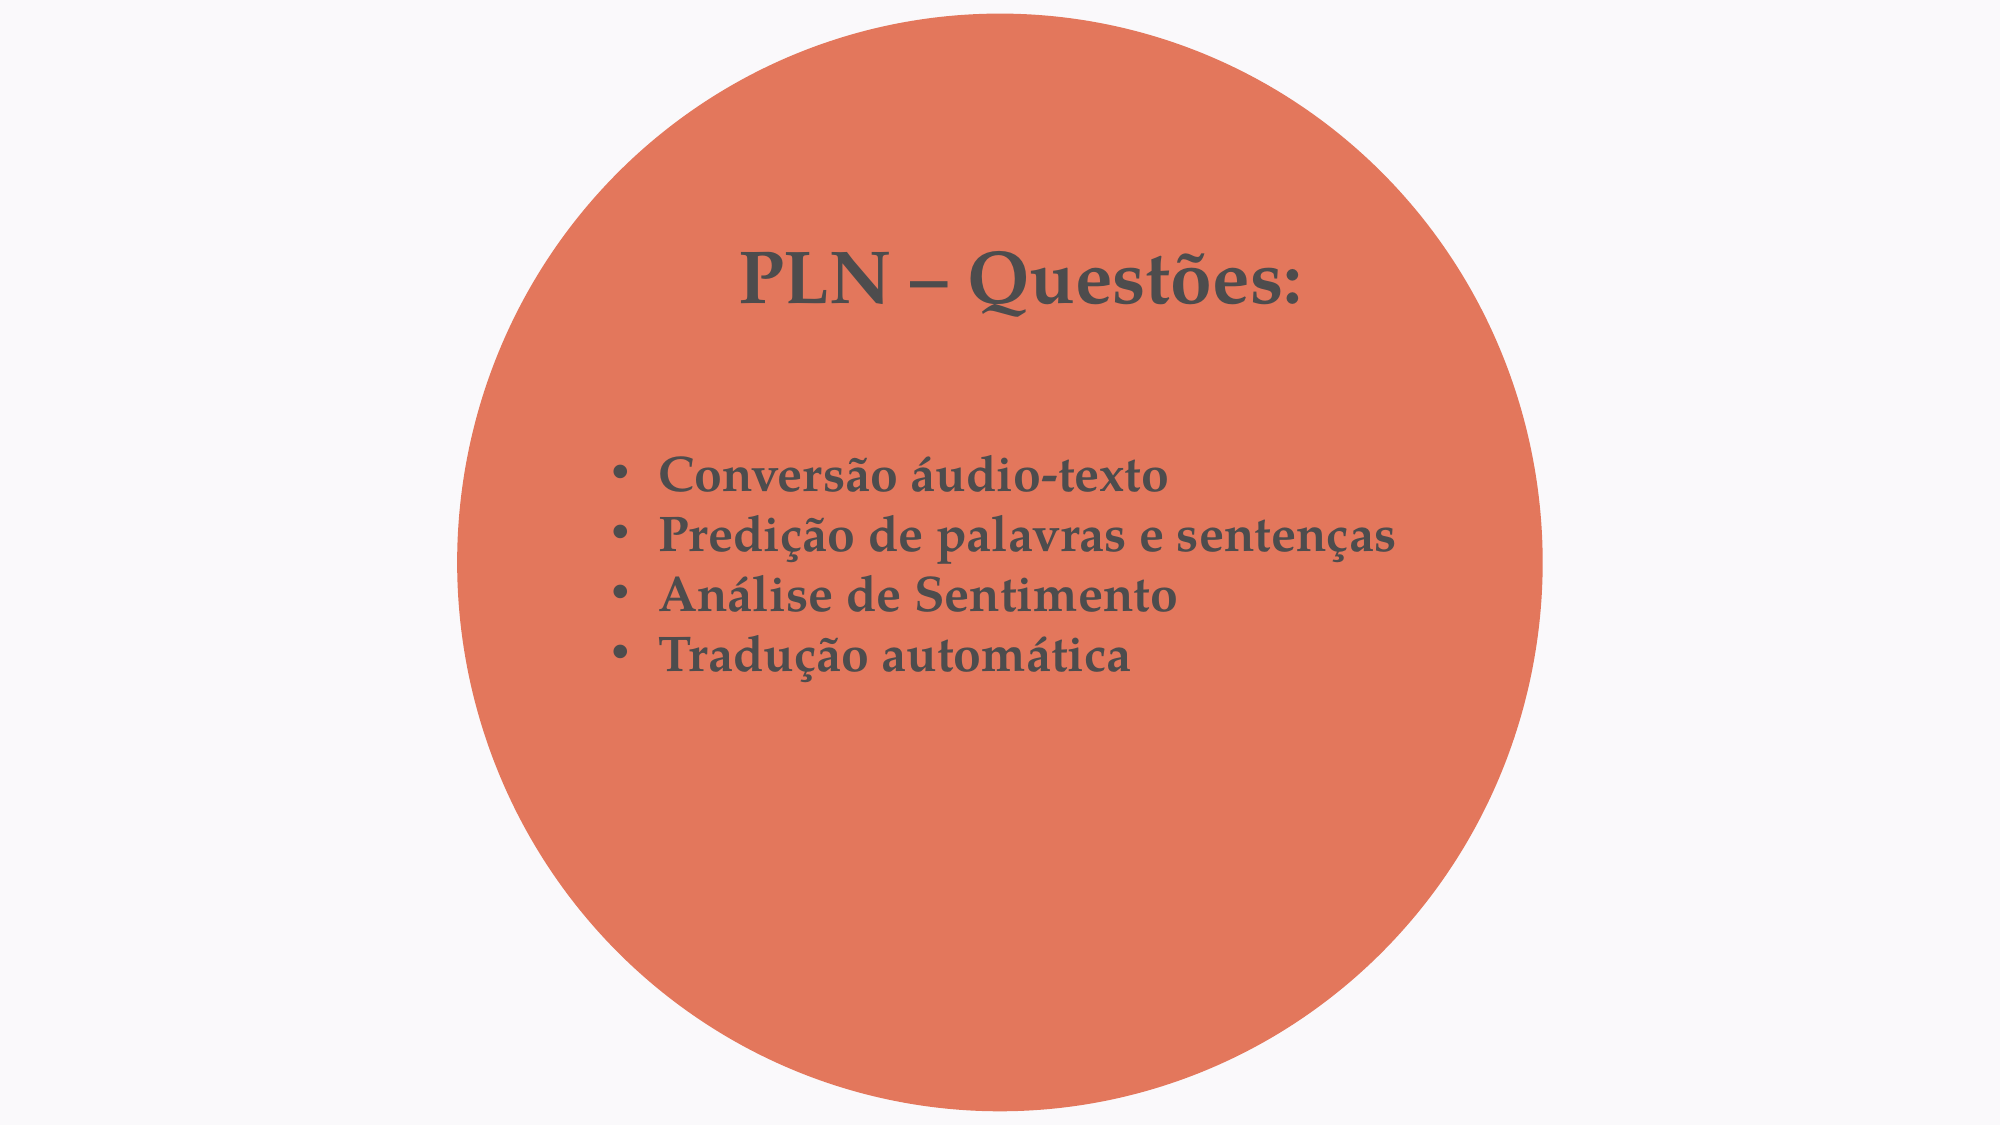

PLN – Questões:
Conversão áudio-texto
Predição de palavras e sentenças
Análise de Sentimento
Tradução automática